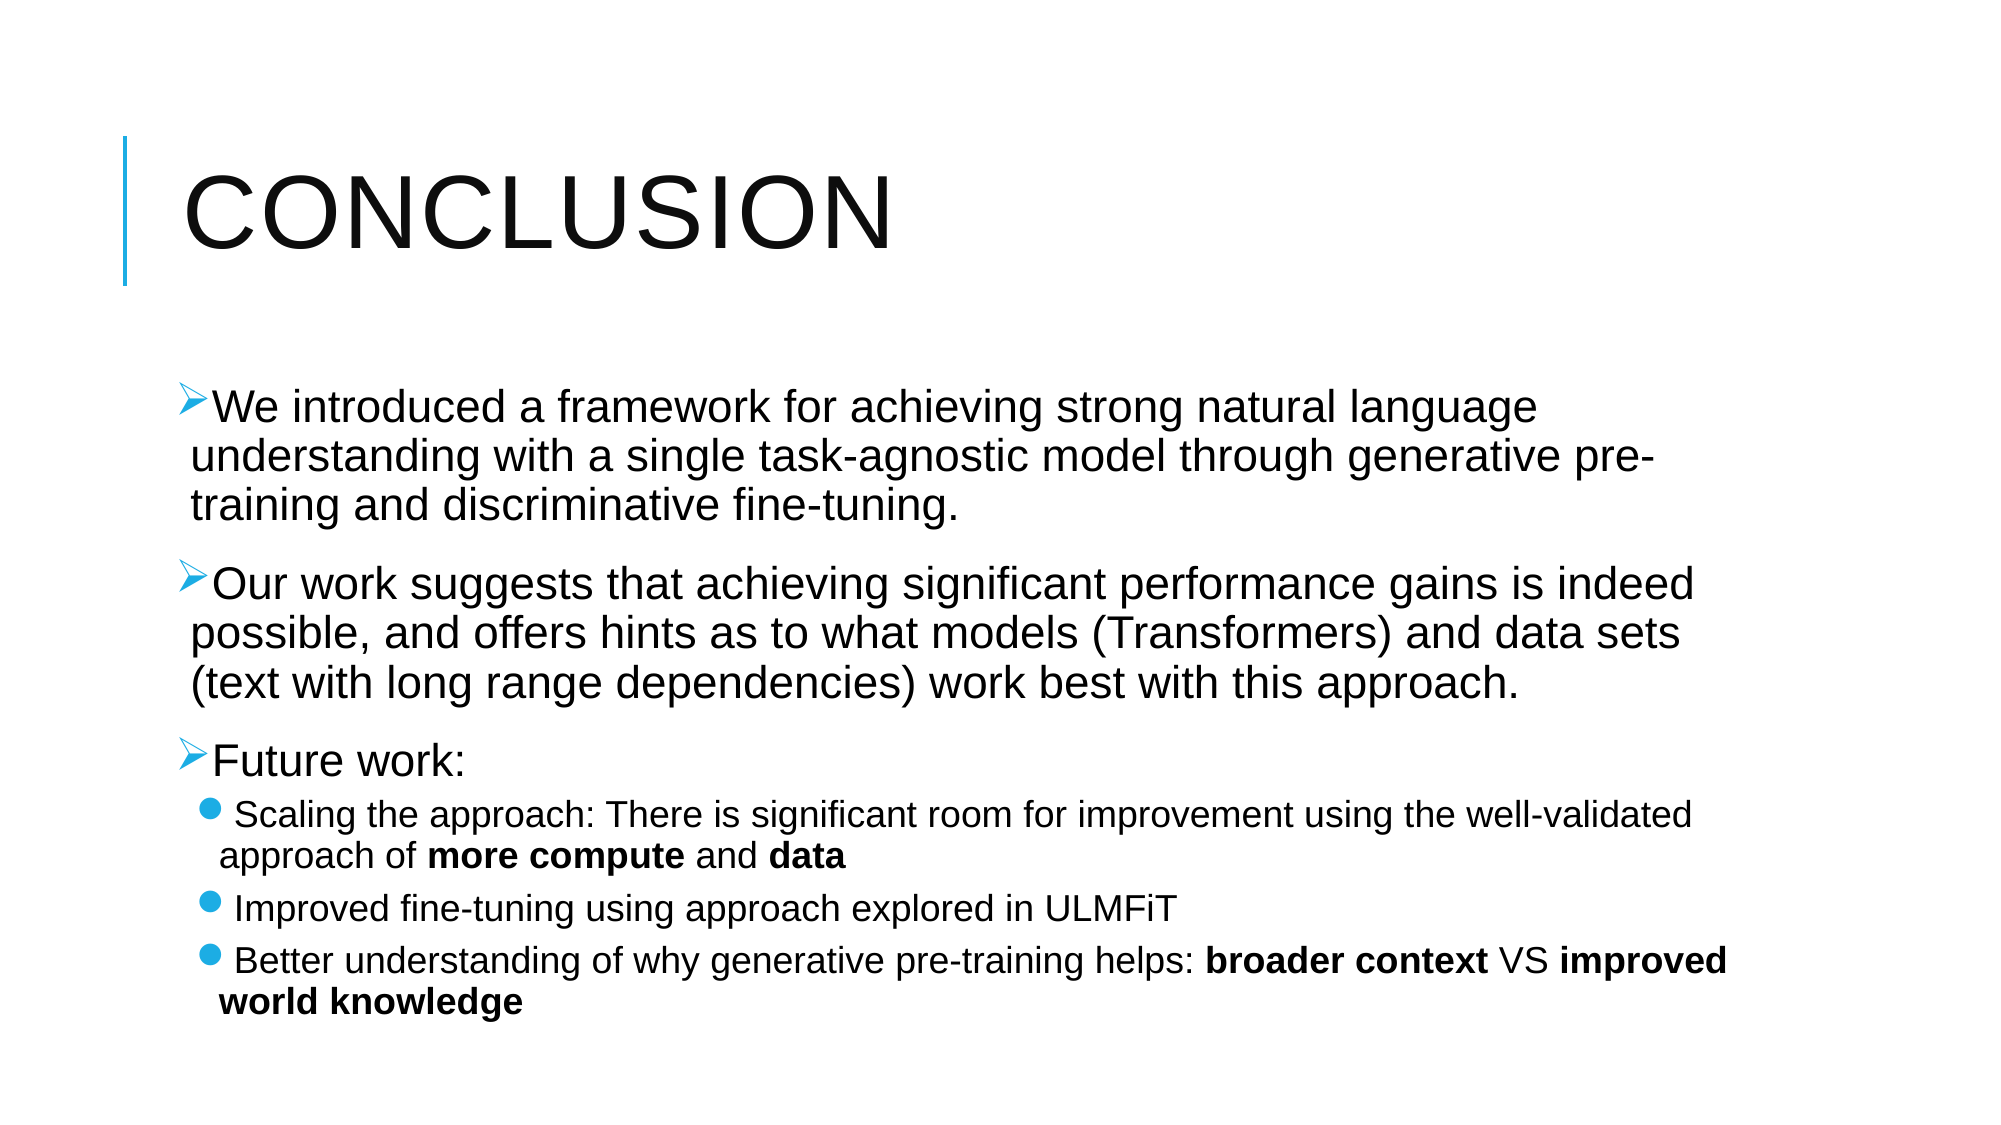

# conclusion
We introduced a framework for achieving strong natural language understanding with a single task-agnostic model through generative pre-training and discriminative fine-tuning.
Our work suggests that achieving significant performance gains is indeed possible, and offers hints as to what models (Transformers) and data sets (text with long range dependencies) work best with this approach.
Future work:
Scaling the approach: There is significant room for improvement using the well-validated approach of more compute and data
Improved fine-tuning using approach explored in ULMFiT
Better understanding of why generative pre-training helps: broader context VS improved world knowledge